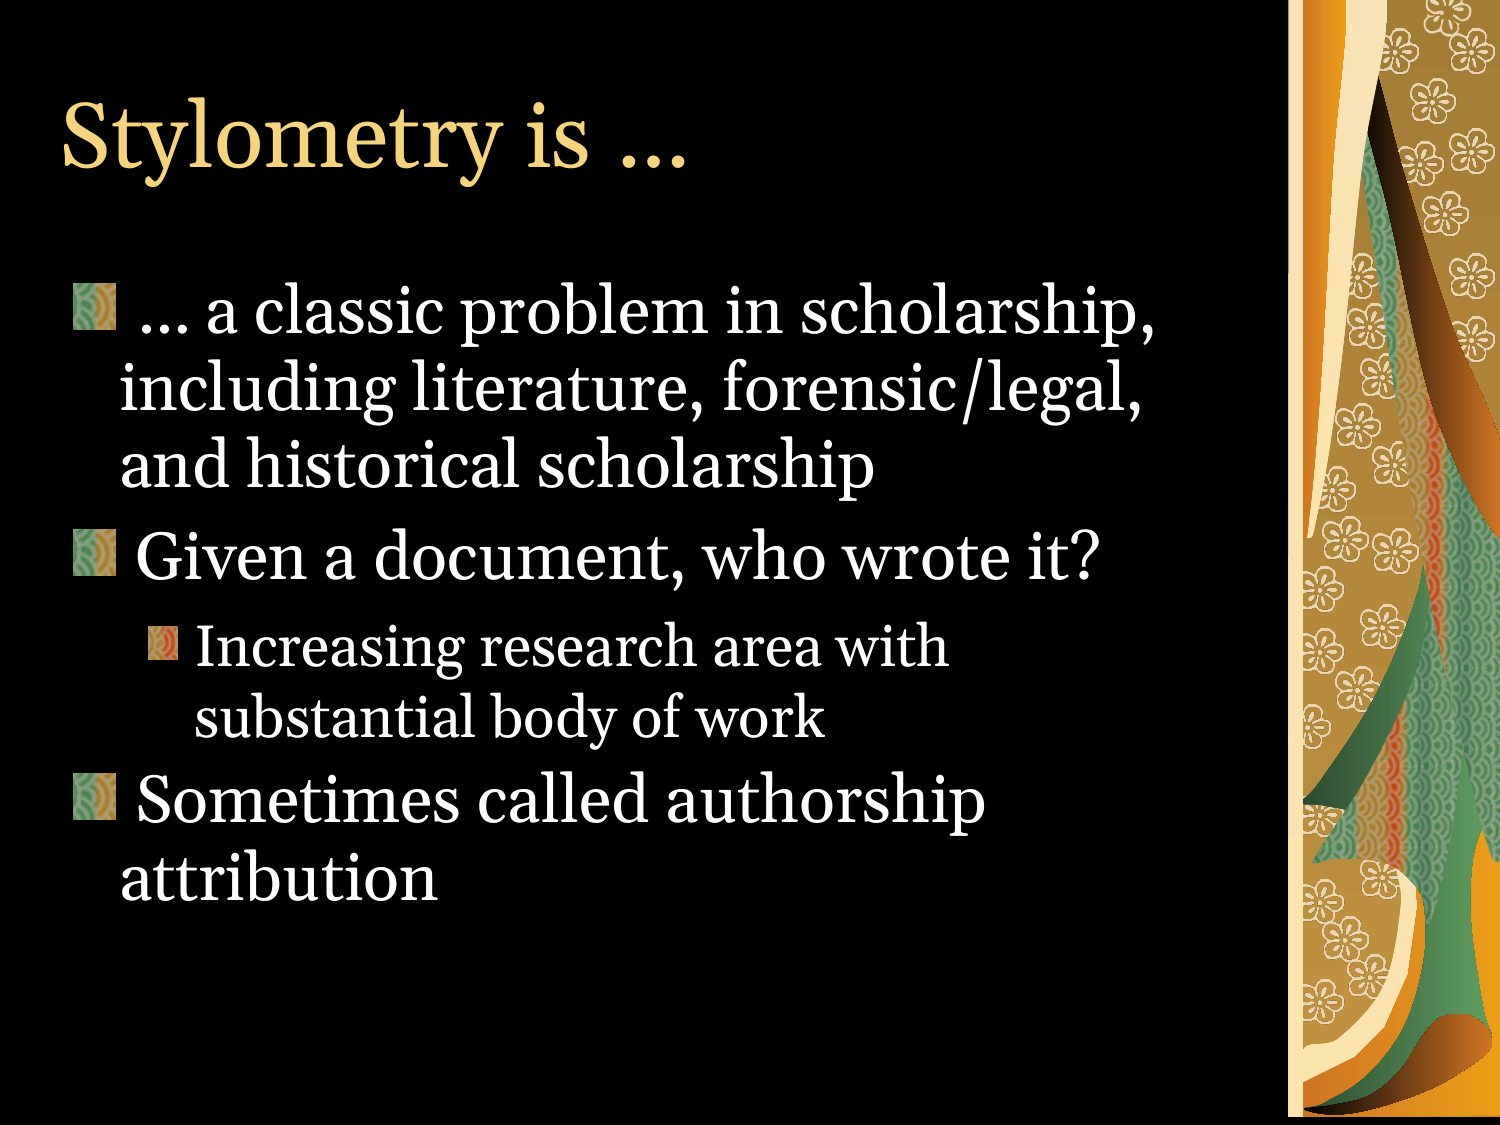

# Stylometry is …
 … a classic problem in scholarship, including literature, forensic/legal, and historical scholarship
 Given a document, who wrote it?
Increasing research area with substantial body of work
 Sometimes called authorship attribution